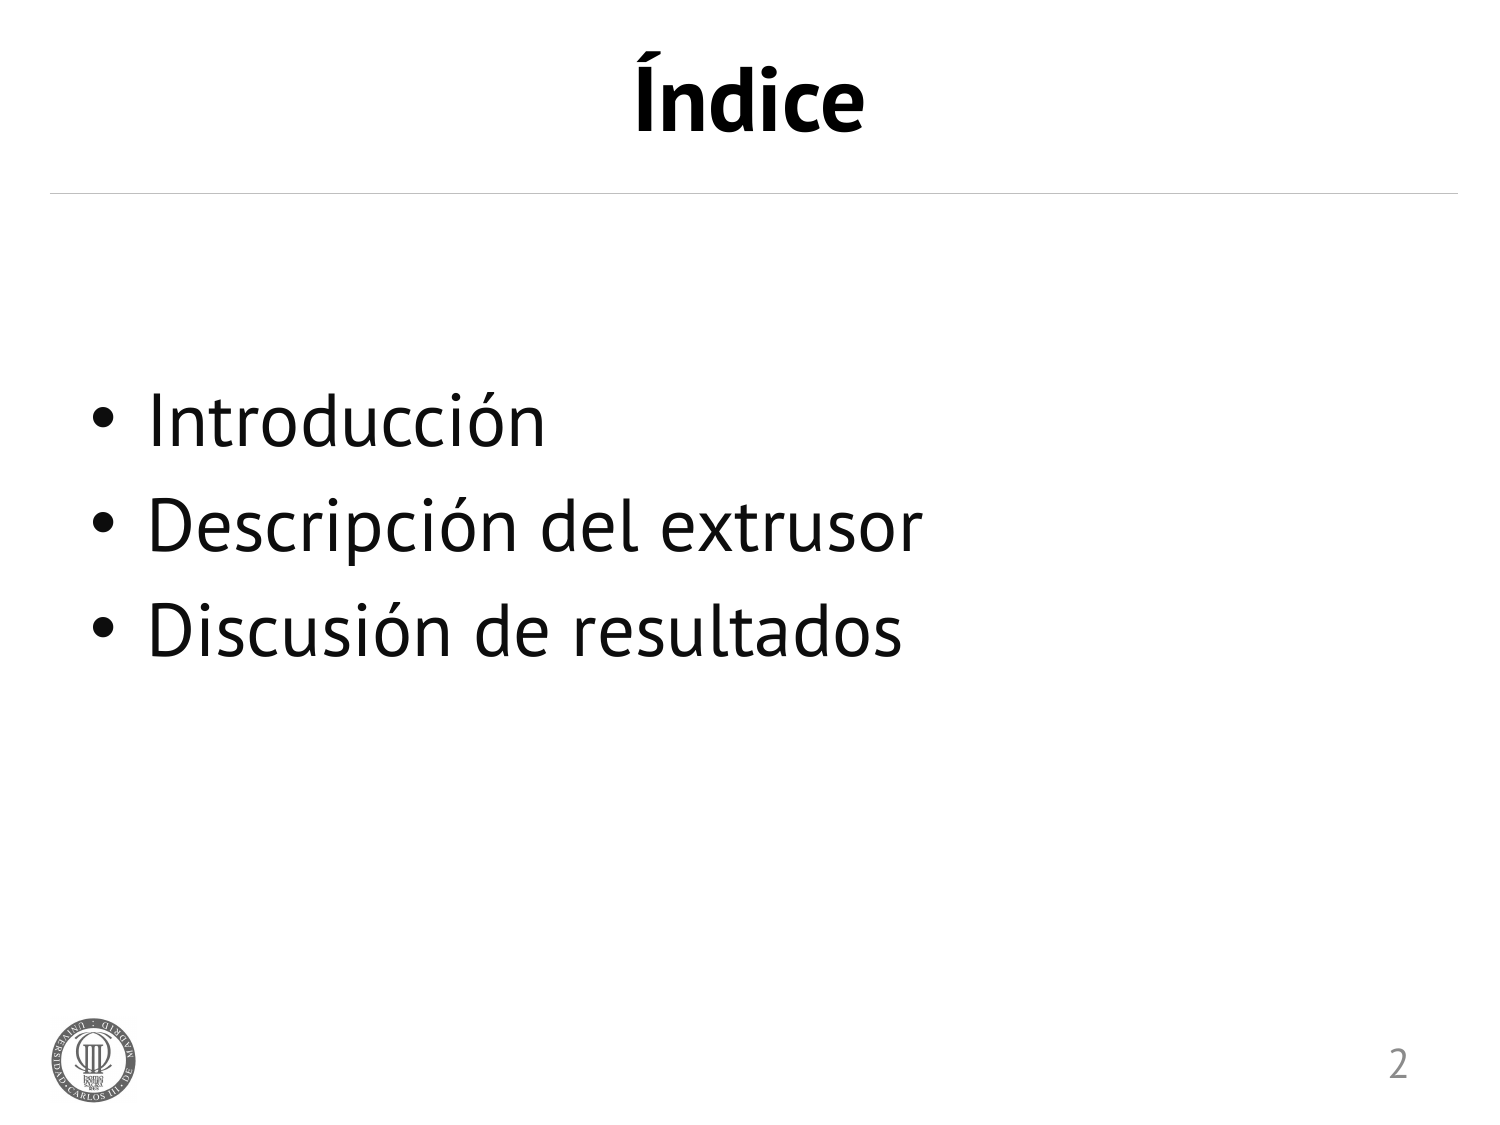

# Índice
Introducción
Descripción del extrusor
Discusión de resultados
2